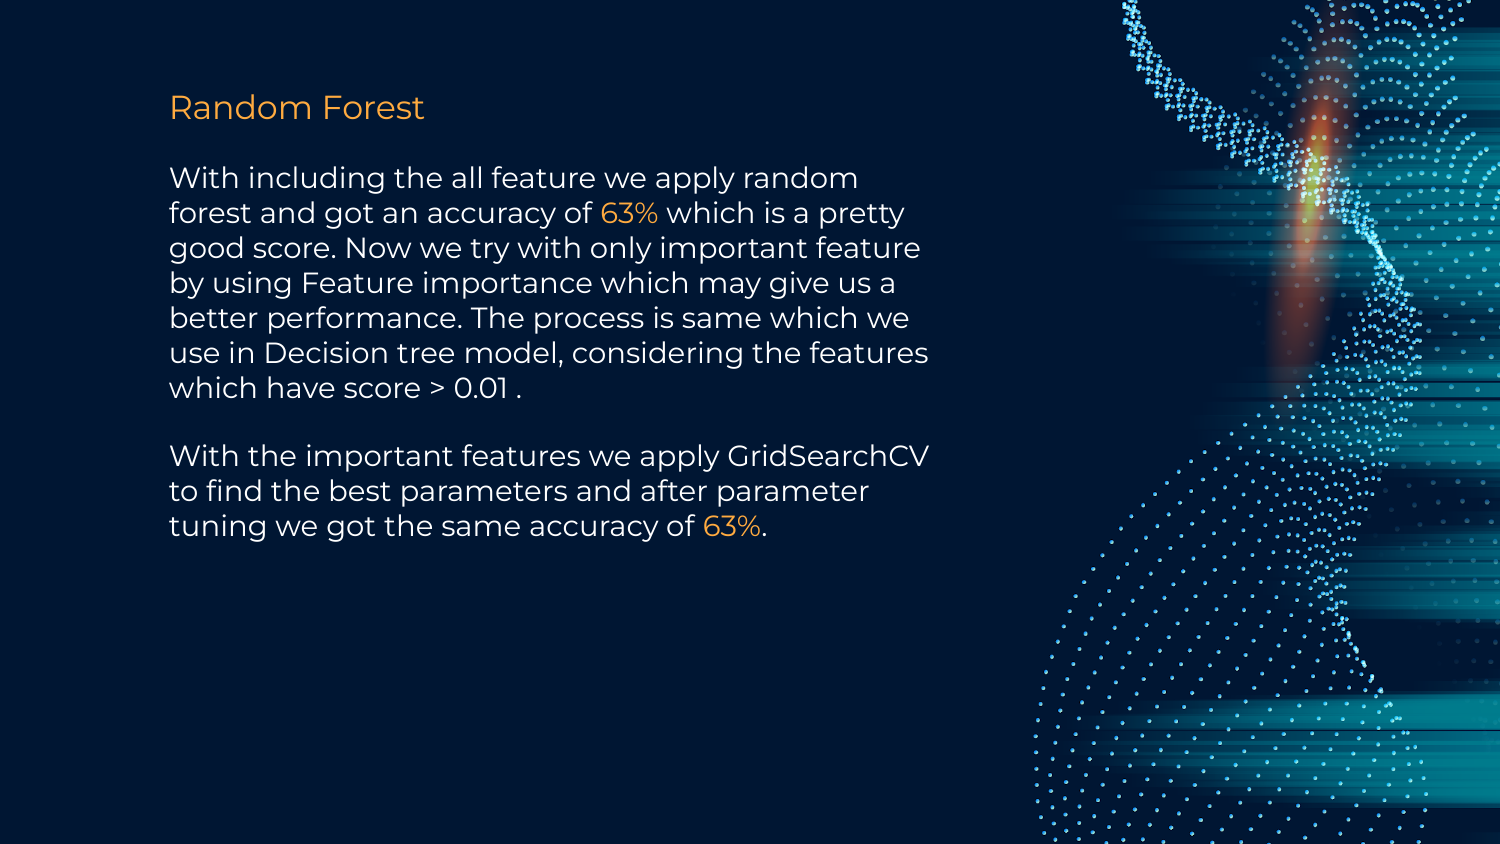

Random Forest
With including the all feature we apply random forest and got an accuracy of 63% which is a pretty good score. Now we try with only important feature by using Feature importance which may give us a better performance. The process is same which we use in Decision tree model, considering the features which have score > 0.01 .
With the important features we apply GridSearchCV to find the best parameters and after parameter tuning we got the same accuracy of 63%.